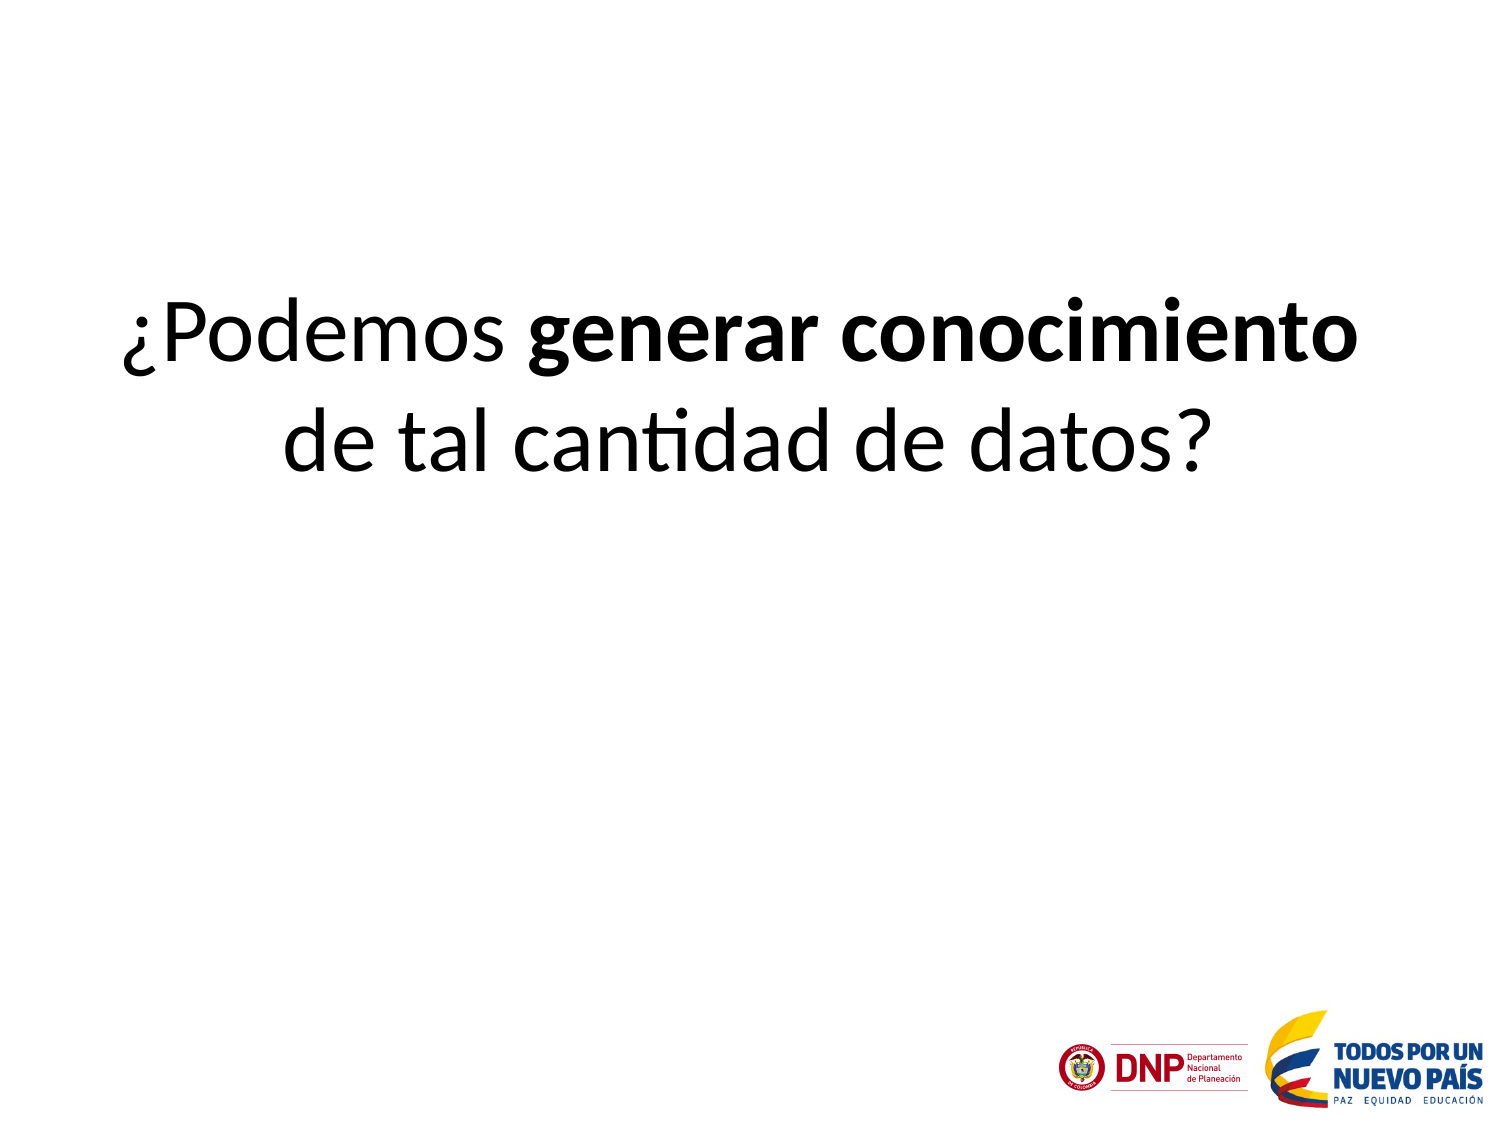

Algunos Hechos
¿Podemos generar conocimiento
de tal cantidad de datos?